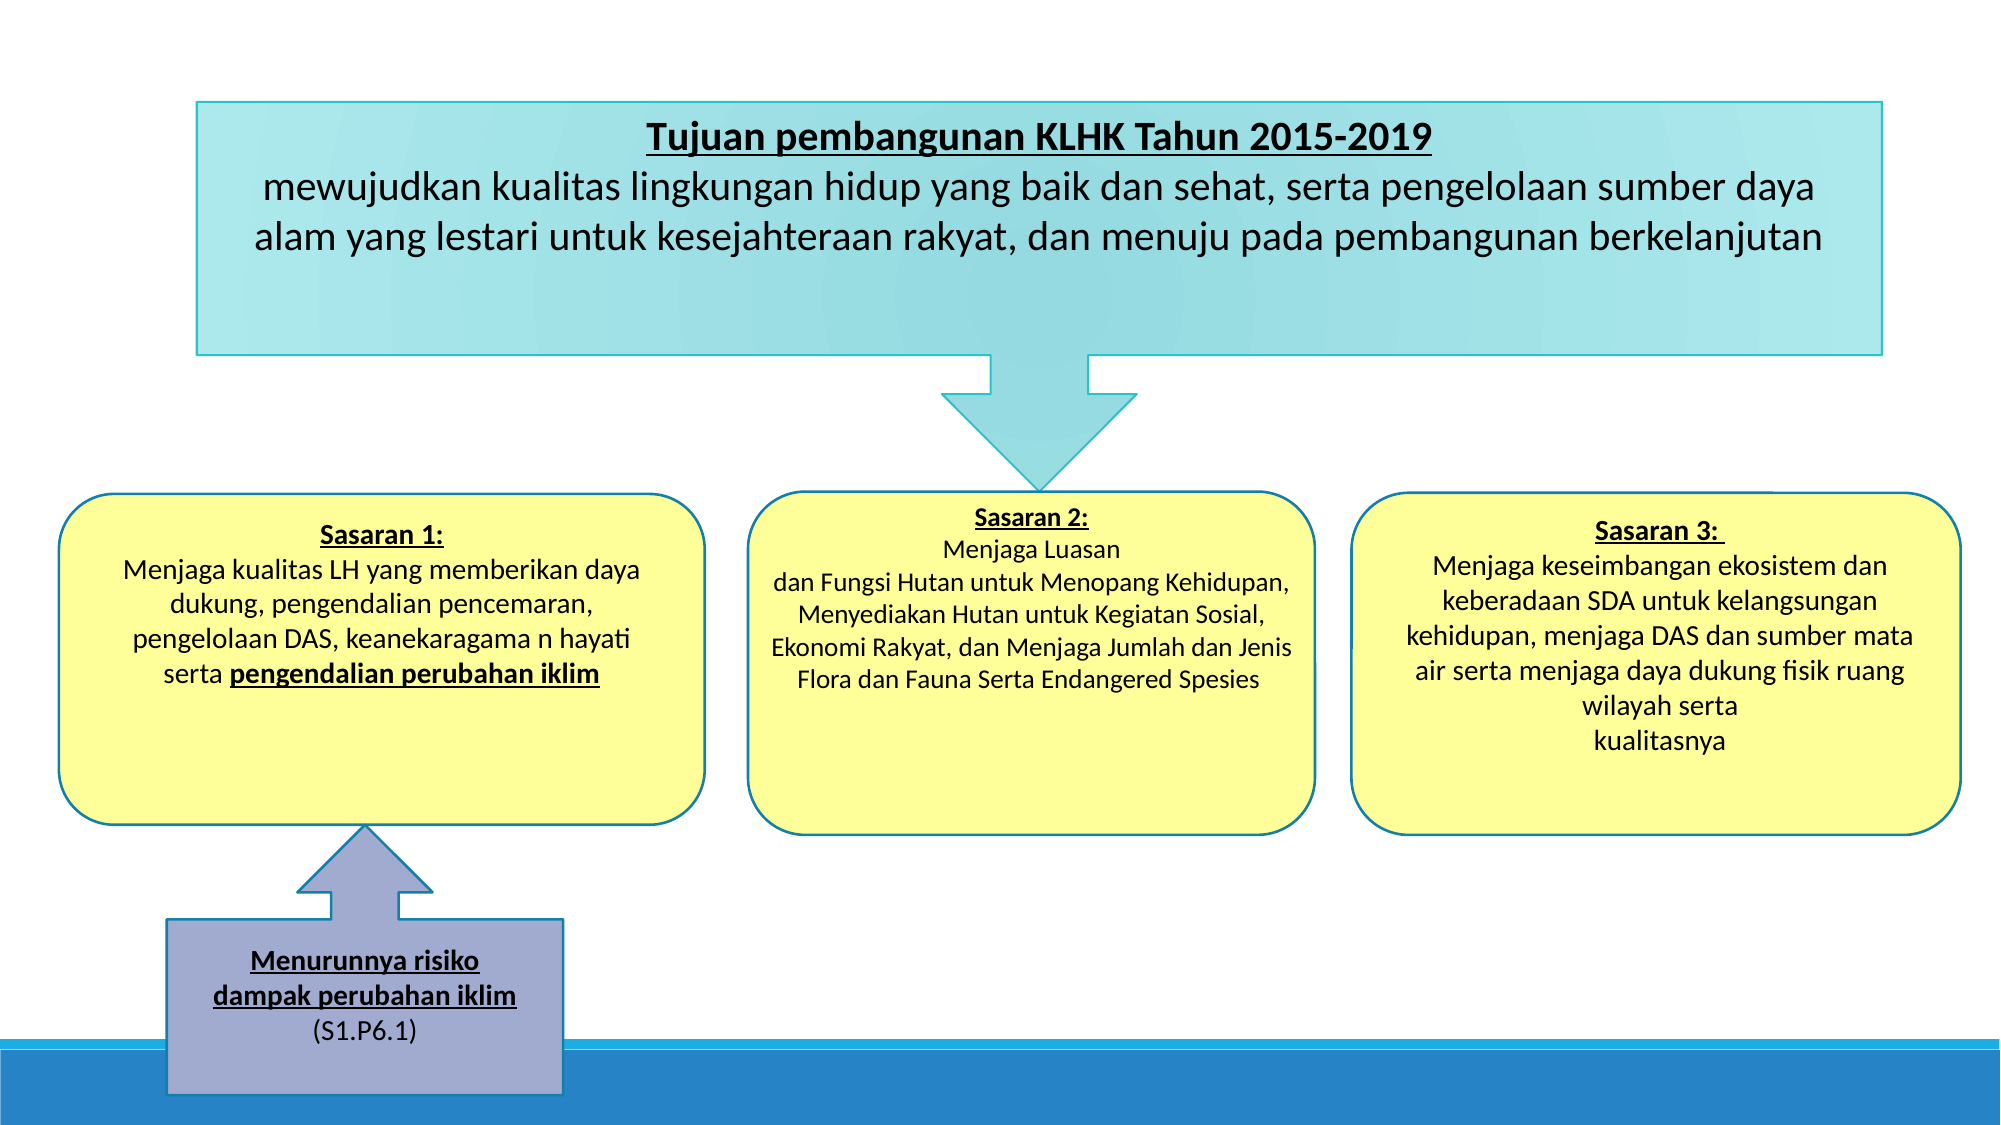

Tujuan pembangunan KLHK Tahun 2015-2019
mewujudkan kualitas lingkungan hidup yang baik dan sehat, serta pengelolaan sumber daya alam yang lestari untuk kesejahteraan rakyat, dan menuju pada pembangunan berkelanjutan

Sasaran 2:
Menjaga Luasan
dan Fungsi Hutan untuk Menopang Kehidupan, Menyediakan Hutan untuk Kegiatan Sosial,
Ekonomi Rakyat, dan Menjaga Jumlah dan Jenis Flora dan Fauna Serta Endangered Spesies

Sasaran 3:
Menjaga keseimbangan ekosistem dan keberadaan SDA untuk kelangsungan kehidupan, menjaga DAS dan sumber mata air serta menjaga daya dukung fisik ruang wilayah serta
kualitasnya
Sasaran 1:
Menjaga kualitas LH yang memberikan daya dukung, pengendalian pencemaran, pengelolaan DAS, keanekaragama n hayati serta pengendalian perubahan iklim

Menurunnya risiko dampak perubahan iklim
(S1.P6.1)